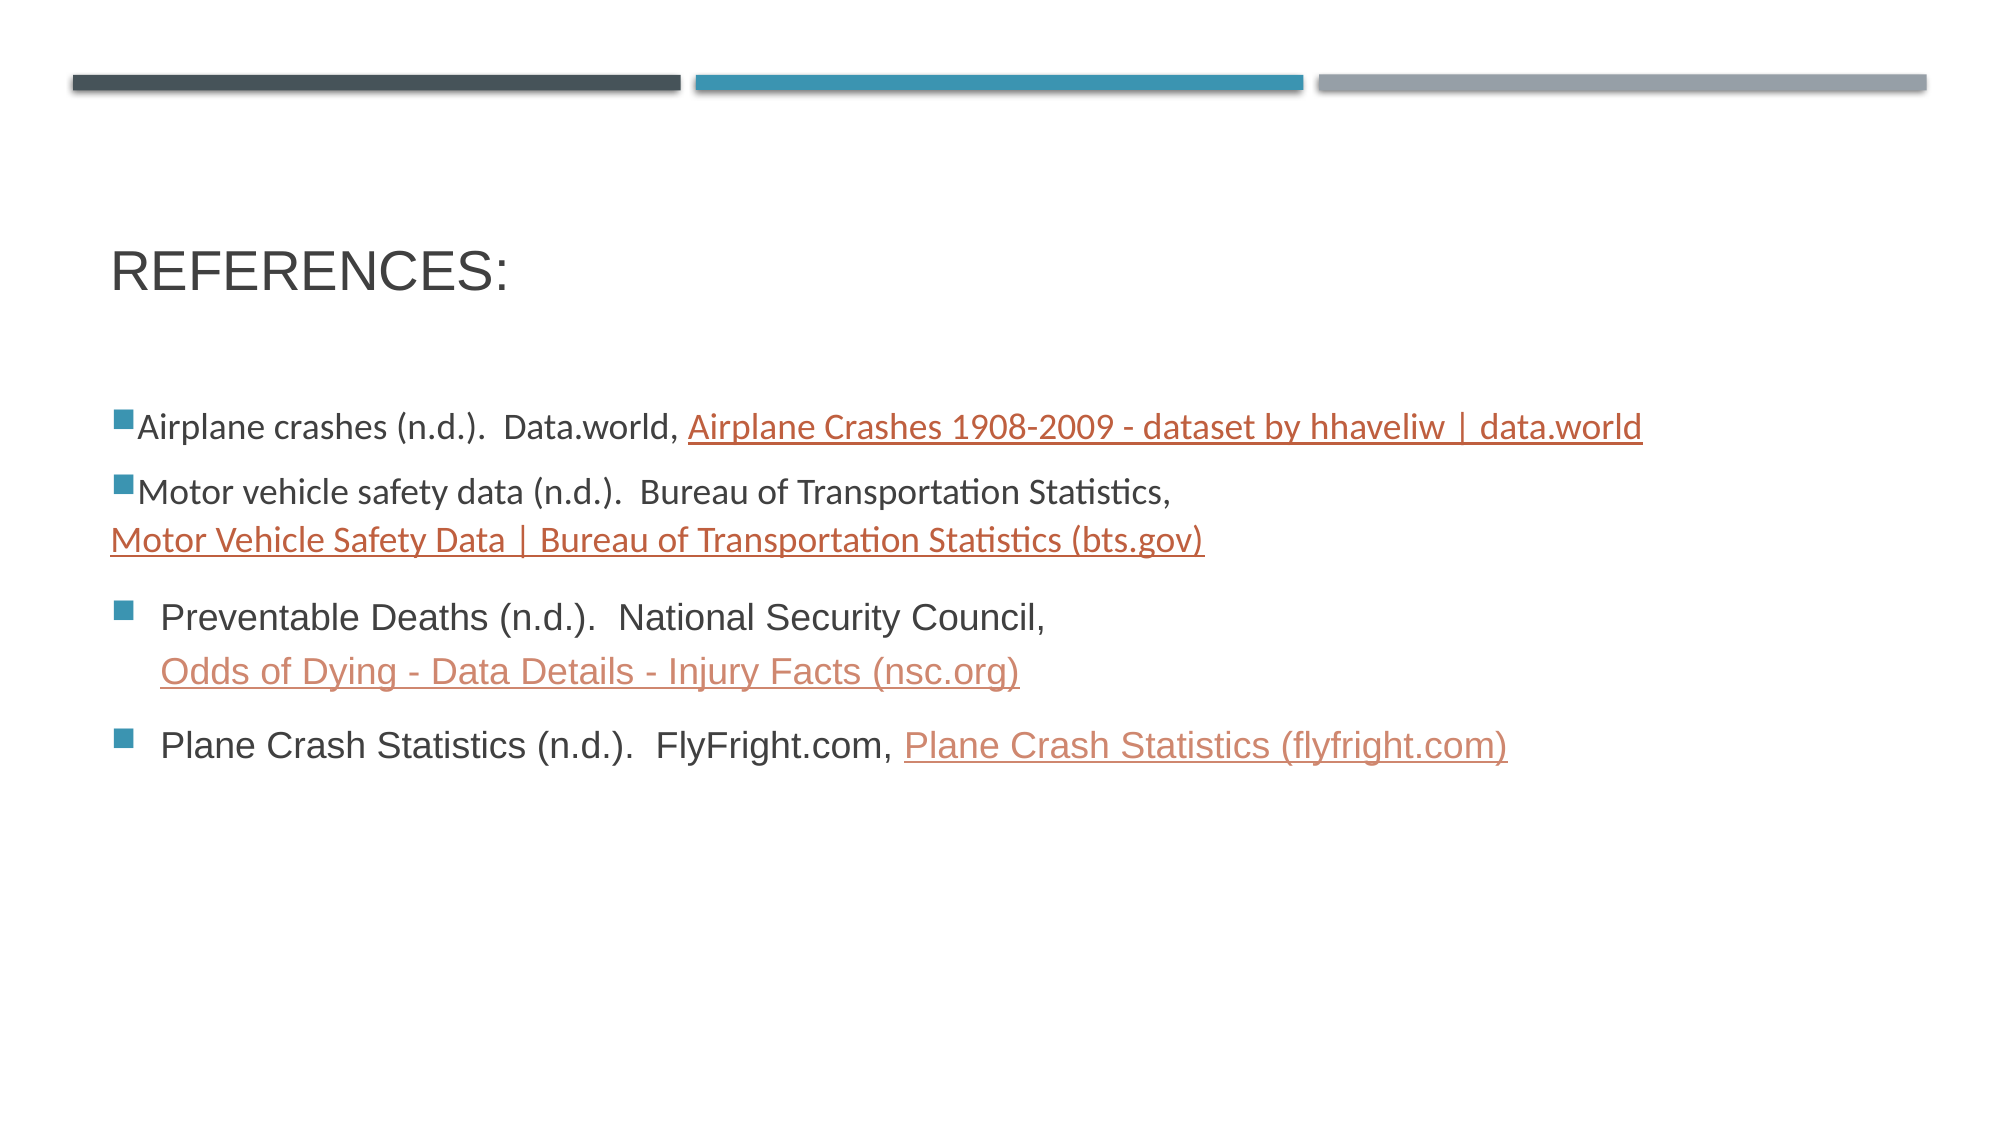

# References:
Airplane crashes (n.d.).  Data.world, Airplane Crashes 1908-2009 - dataset by hhaveliw | data.world
Motor vehicle safety data (n.d.).  Bureau of Transportation Statistics, Motor Vehicle Safety Data | Bureau of Transportation Statistics (bts.gov)
Preventable Deaths (n.d.).  National Security Council, Odds of Dying - Data Details - Injury Facts (nsc.org)
Plane Crash Statistics (n.d.).  FlyFright.com, Plane Crash Statistics (flyfright.com)